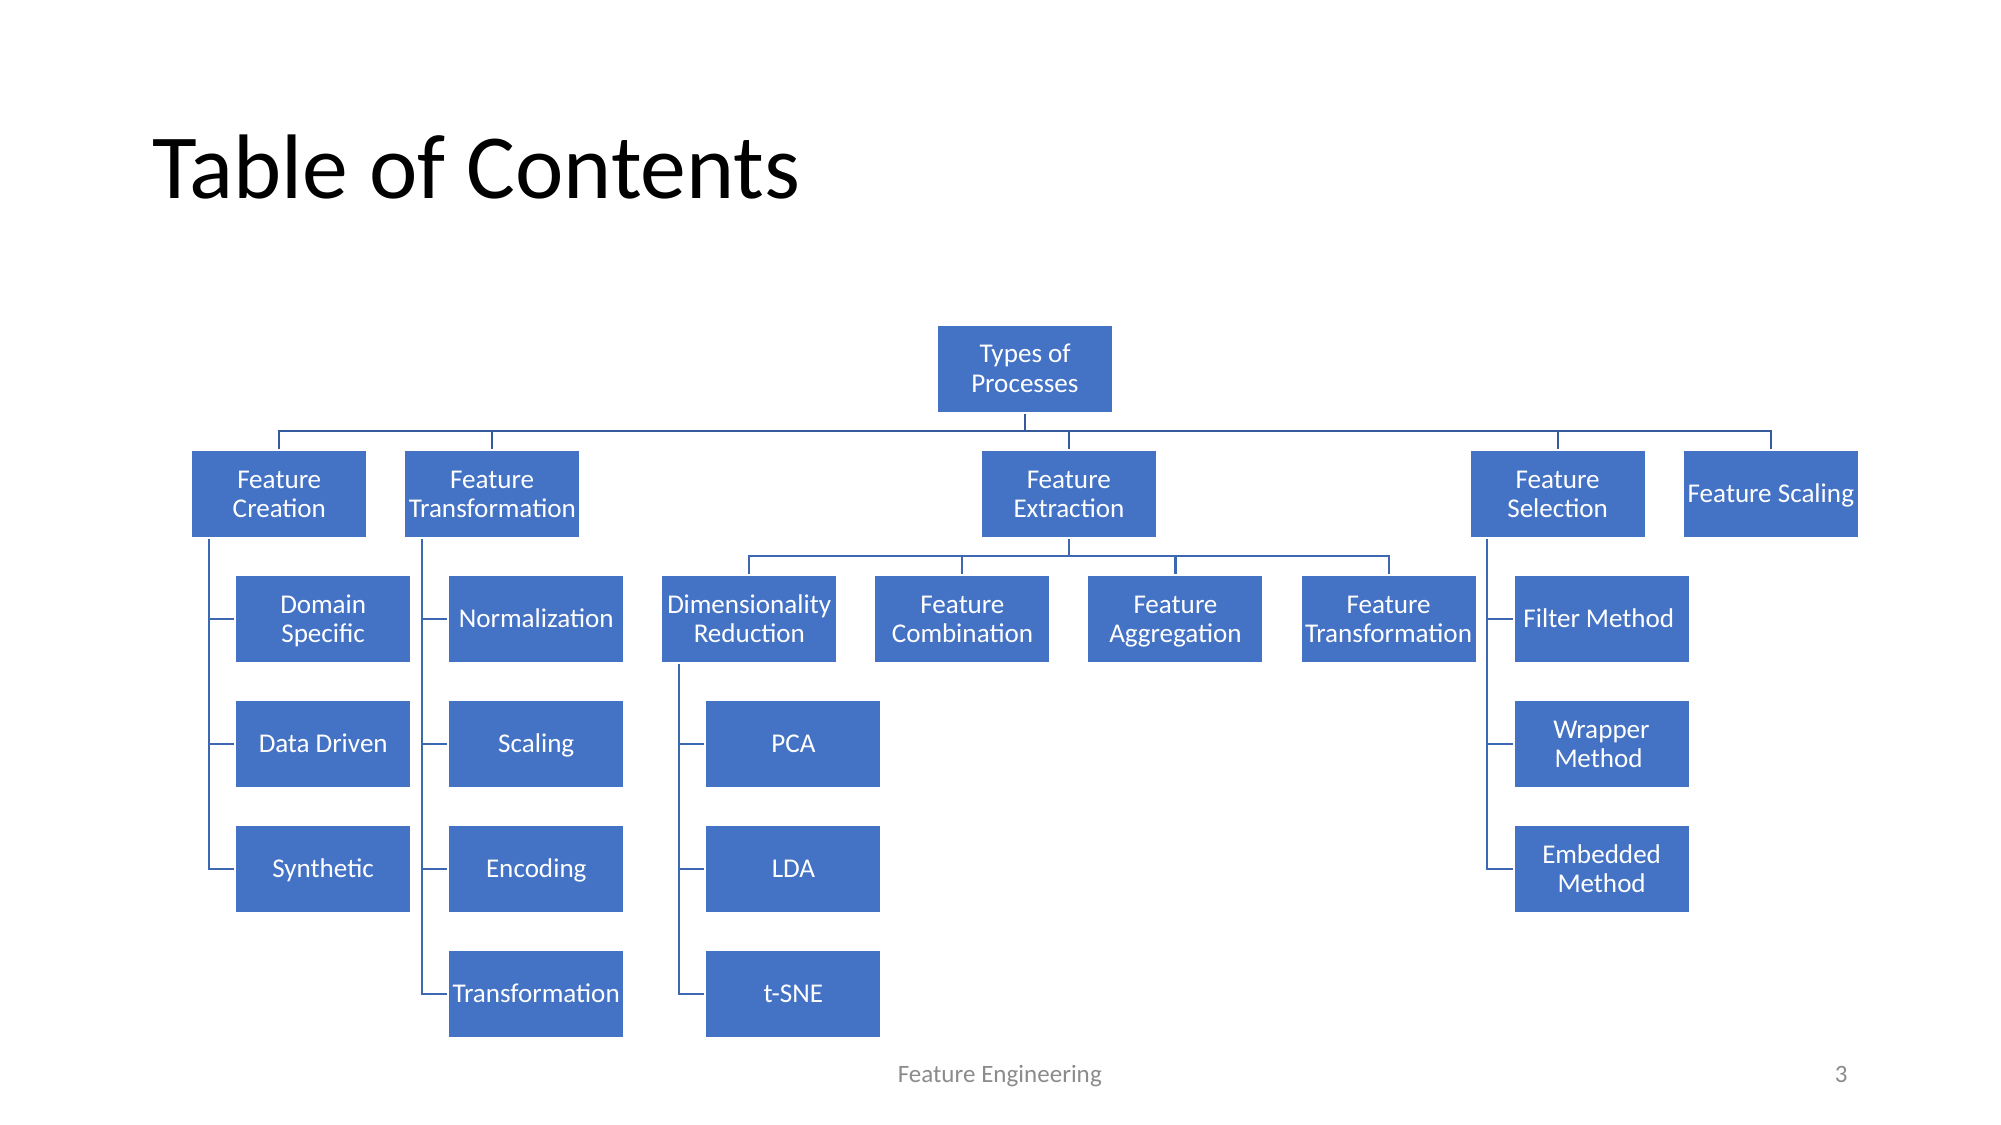

# Table of Contents
Types of Processes
Feature Creation
Domain Specific
Data Driven
Synthetic
Feature Transformation
Normalization
Scaling
Encoding
Transformation
Feature Extraction
Dimensionality Reduction
PCA
LDA
t-SNE
Feature Combination
Feature Aggregation
Feature Transformation
Feature Selection
Filter Method
Wrapper Method
Embedded Method
Feature Scaling
Feature Engineering
3